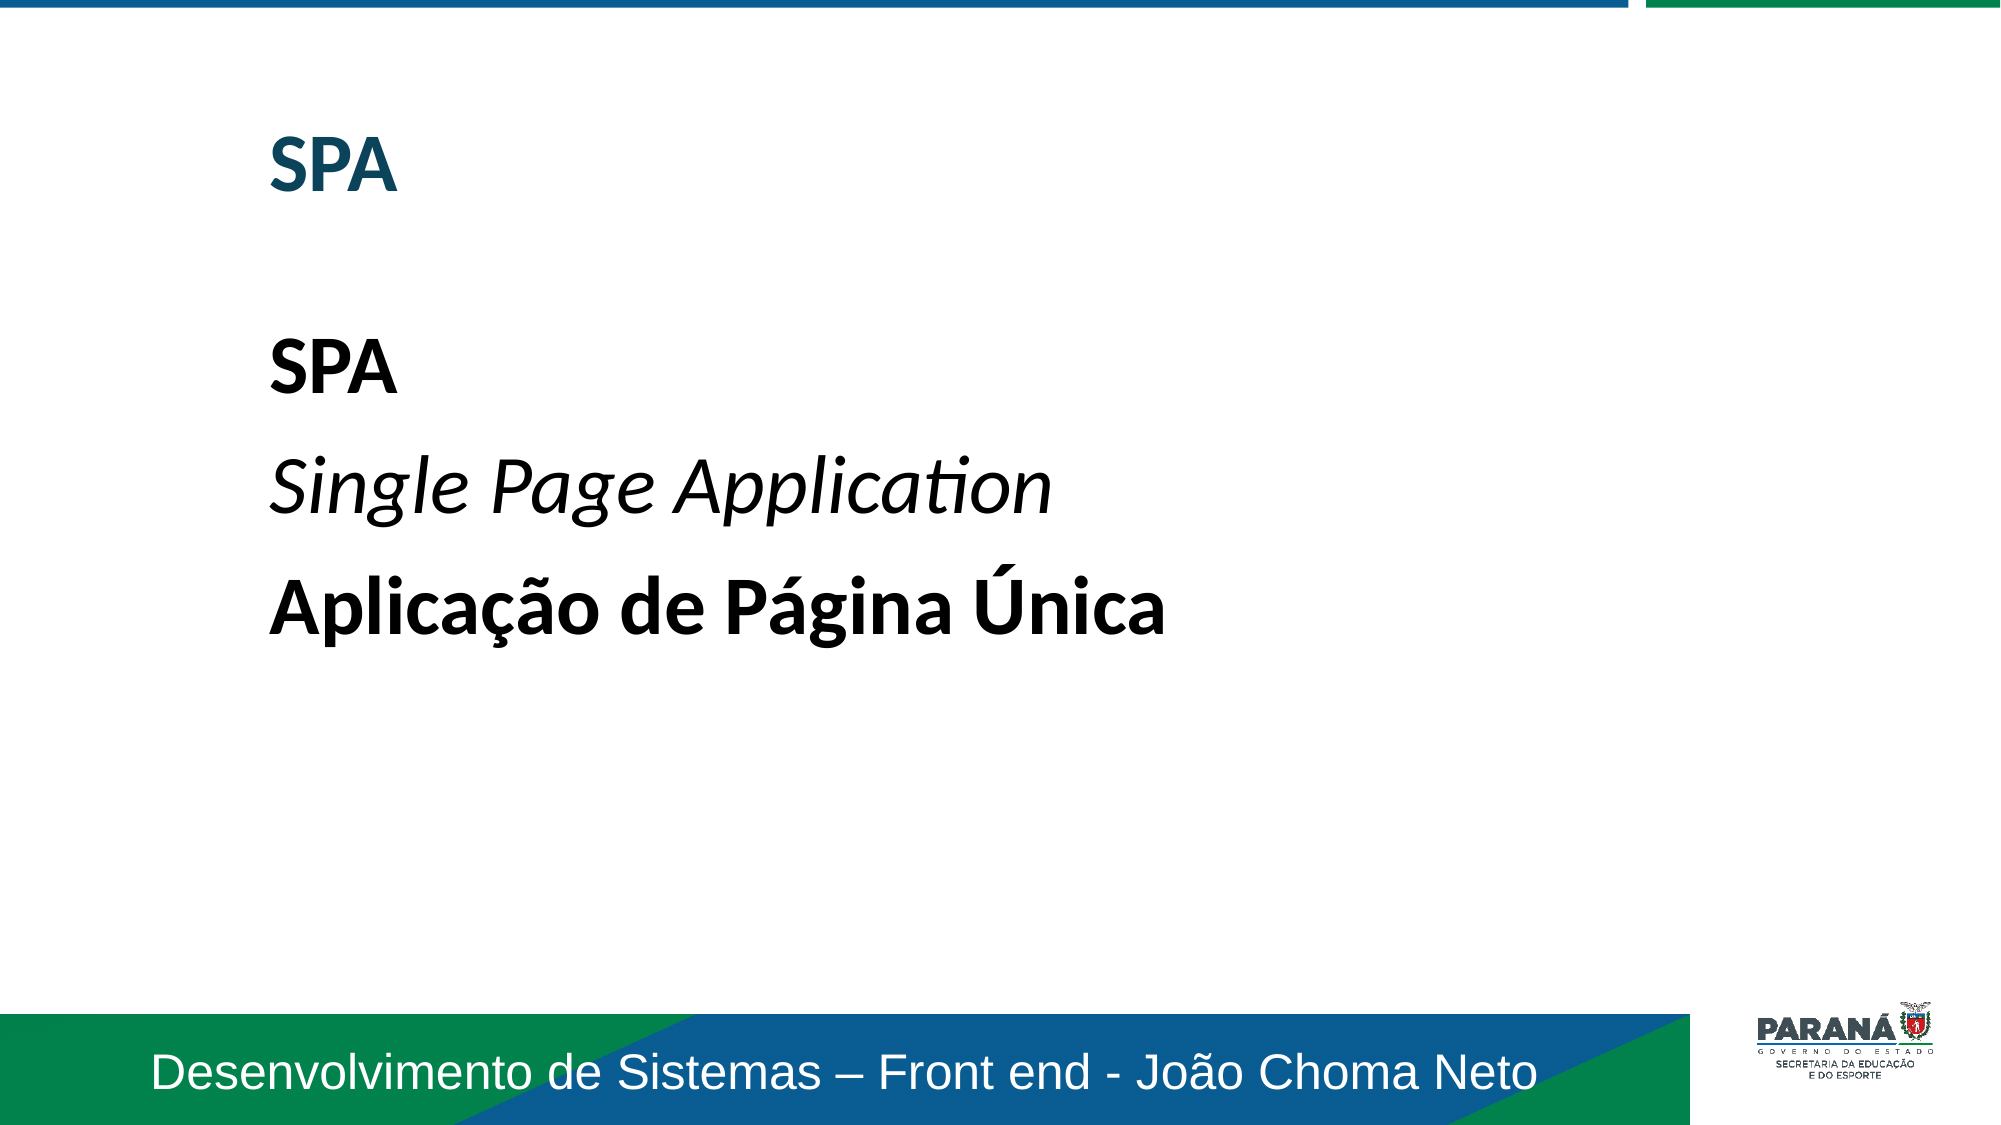

SPA
SPA
Single Page Application
Aplicação de Página Única